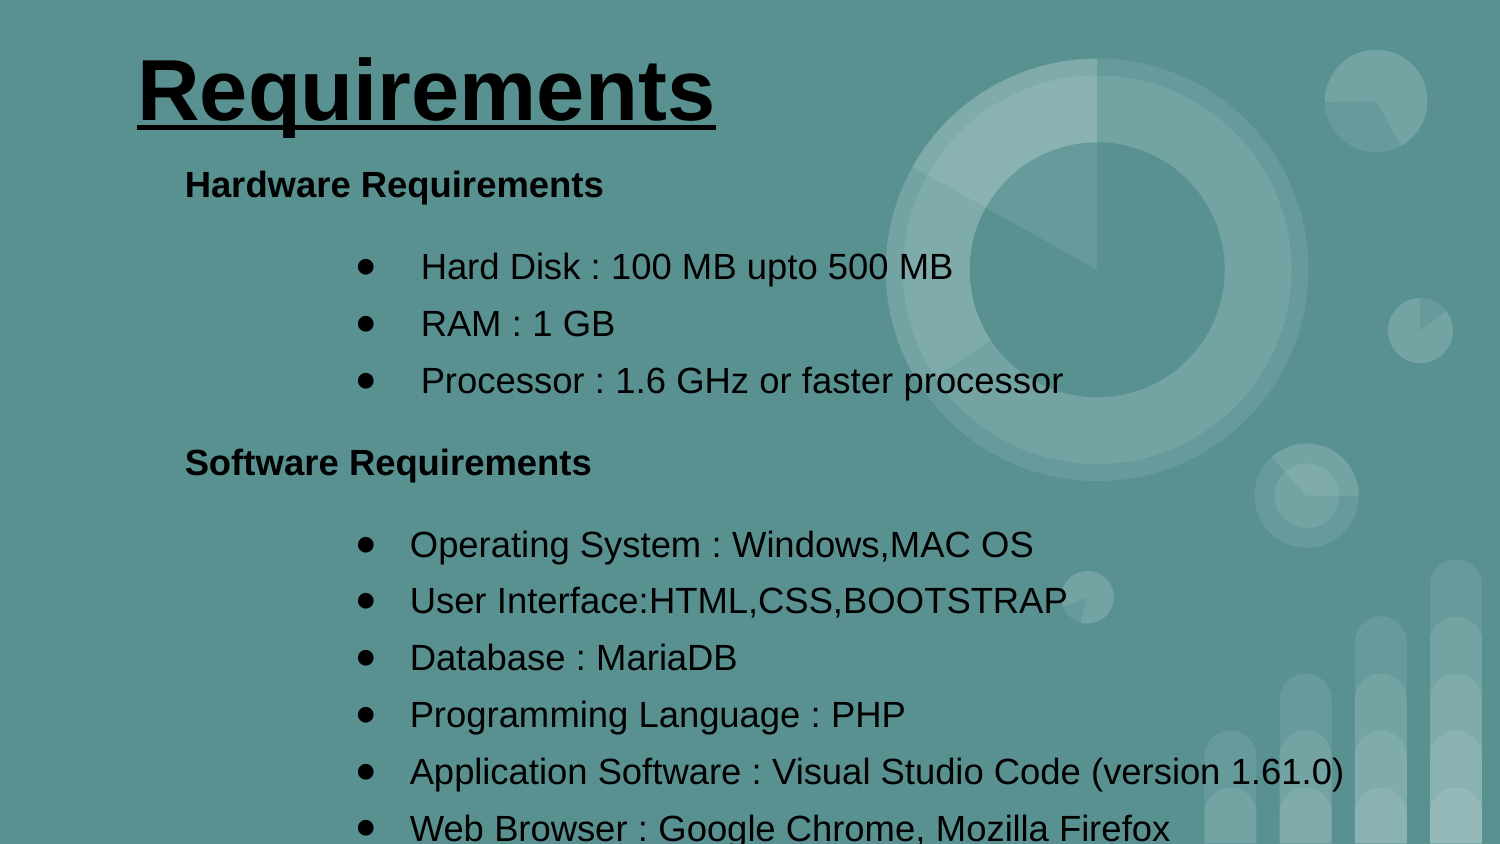

# Requirements
Hardware Requirements
  Hard Disk : 100 MB upto 500 MB
  RAM : 1 GB
  Processor : 1.6 GHz or faster processor
Software Requirements
Operating System : Windows,MAC OS
User Interface:HTML,CSS,BOOTSTRAP
Database : MariaDB
Programming Language : PHP
Application Software : Visual Studio Code (version 1.61.0)
Web Browser : Google Chrome, Mozilla Firefox